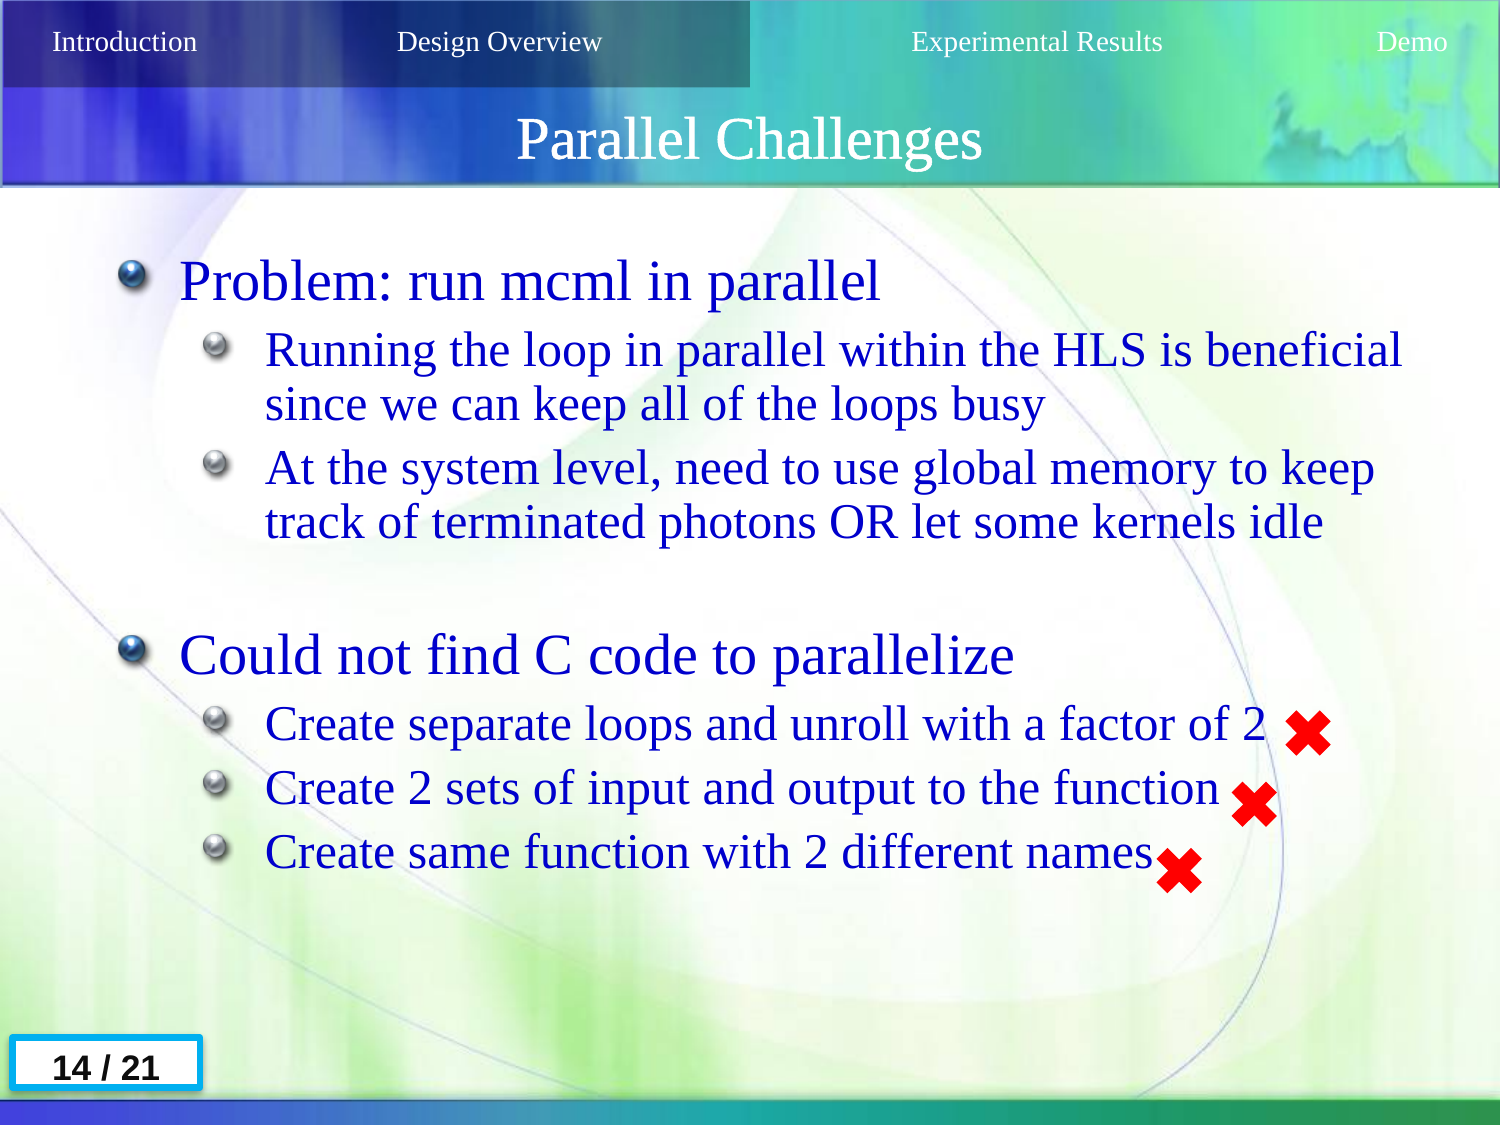

# Parallel Challenges
| Introduction | Design Overview | Experimental Results | Demo |
| --- | --- | --- | --- |

Problem: run mcml in parallel
Running the loop in parallel within the HLS is beneficial since we can keep all of the loops busy
At the system level, need to use global memory to keep track of terminated photons OR let some kernels idle

Could not find C code to parallelize
Create separate loops and unroll with a factor of 2
Create 2 sets of input and output to the function
Create same function with 2 different names

14 / 21